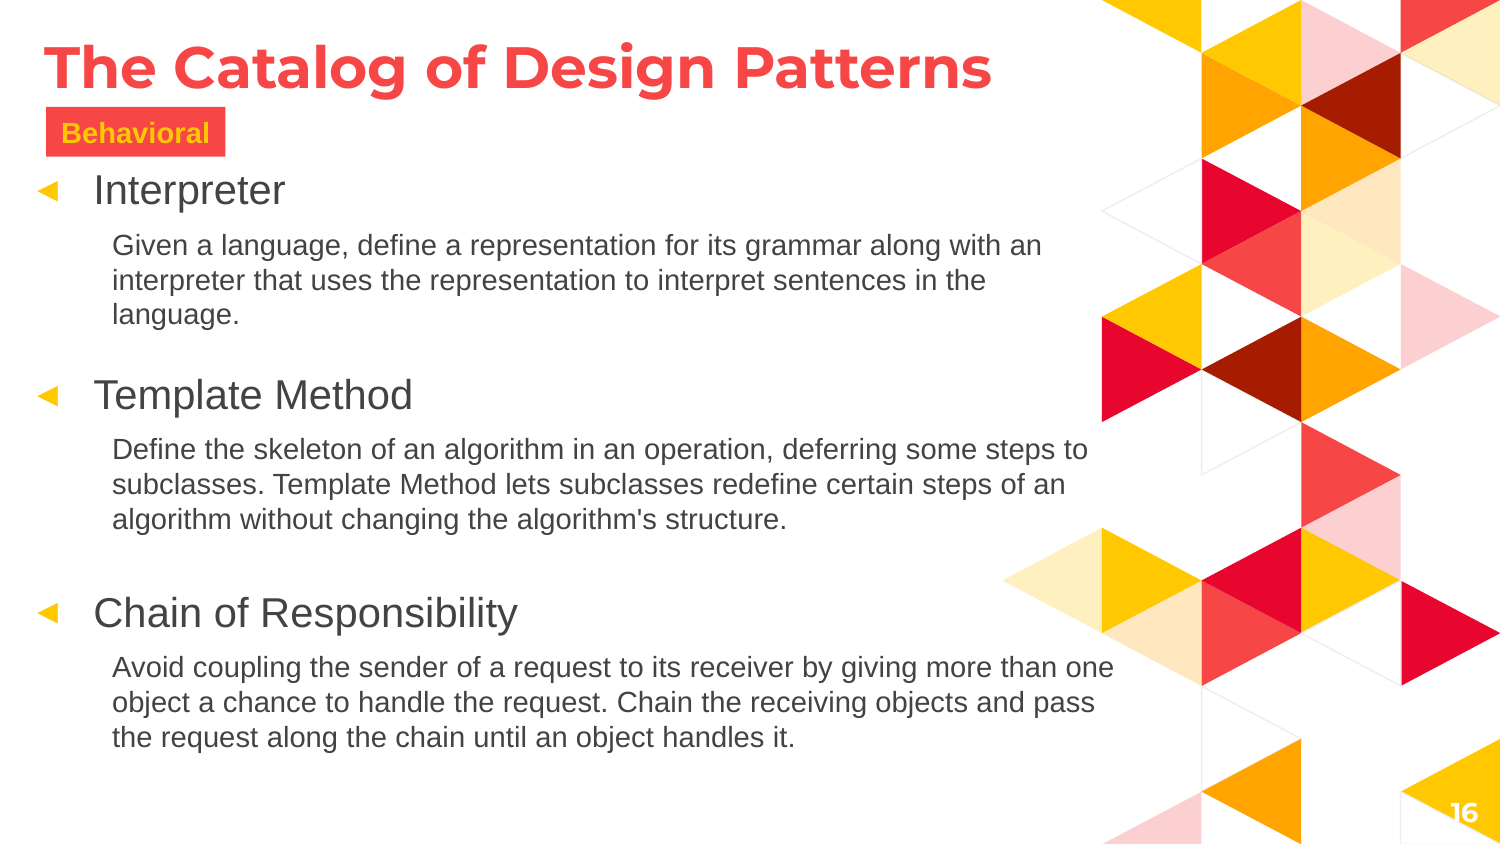

The Catalog of Design Patterns
Behavioral
Interpreter
Given a language, define a representation for its grammar along with an interpreter that uses the representation to interpret sentences in the language.
Template Method
Define the skeleton of an algorithm in an operation, deferring some steps to subclasses. Template Method lets subclasses redefine certain steps of an algorithm without changing the algorithm's structure.
Chain of Responsibility
Avoid coupling the sender of a request to its receiver by giving more than one object a chance to handle the request. Chain the receiving objects and pass the request along the chain until an object handles it.
16